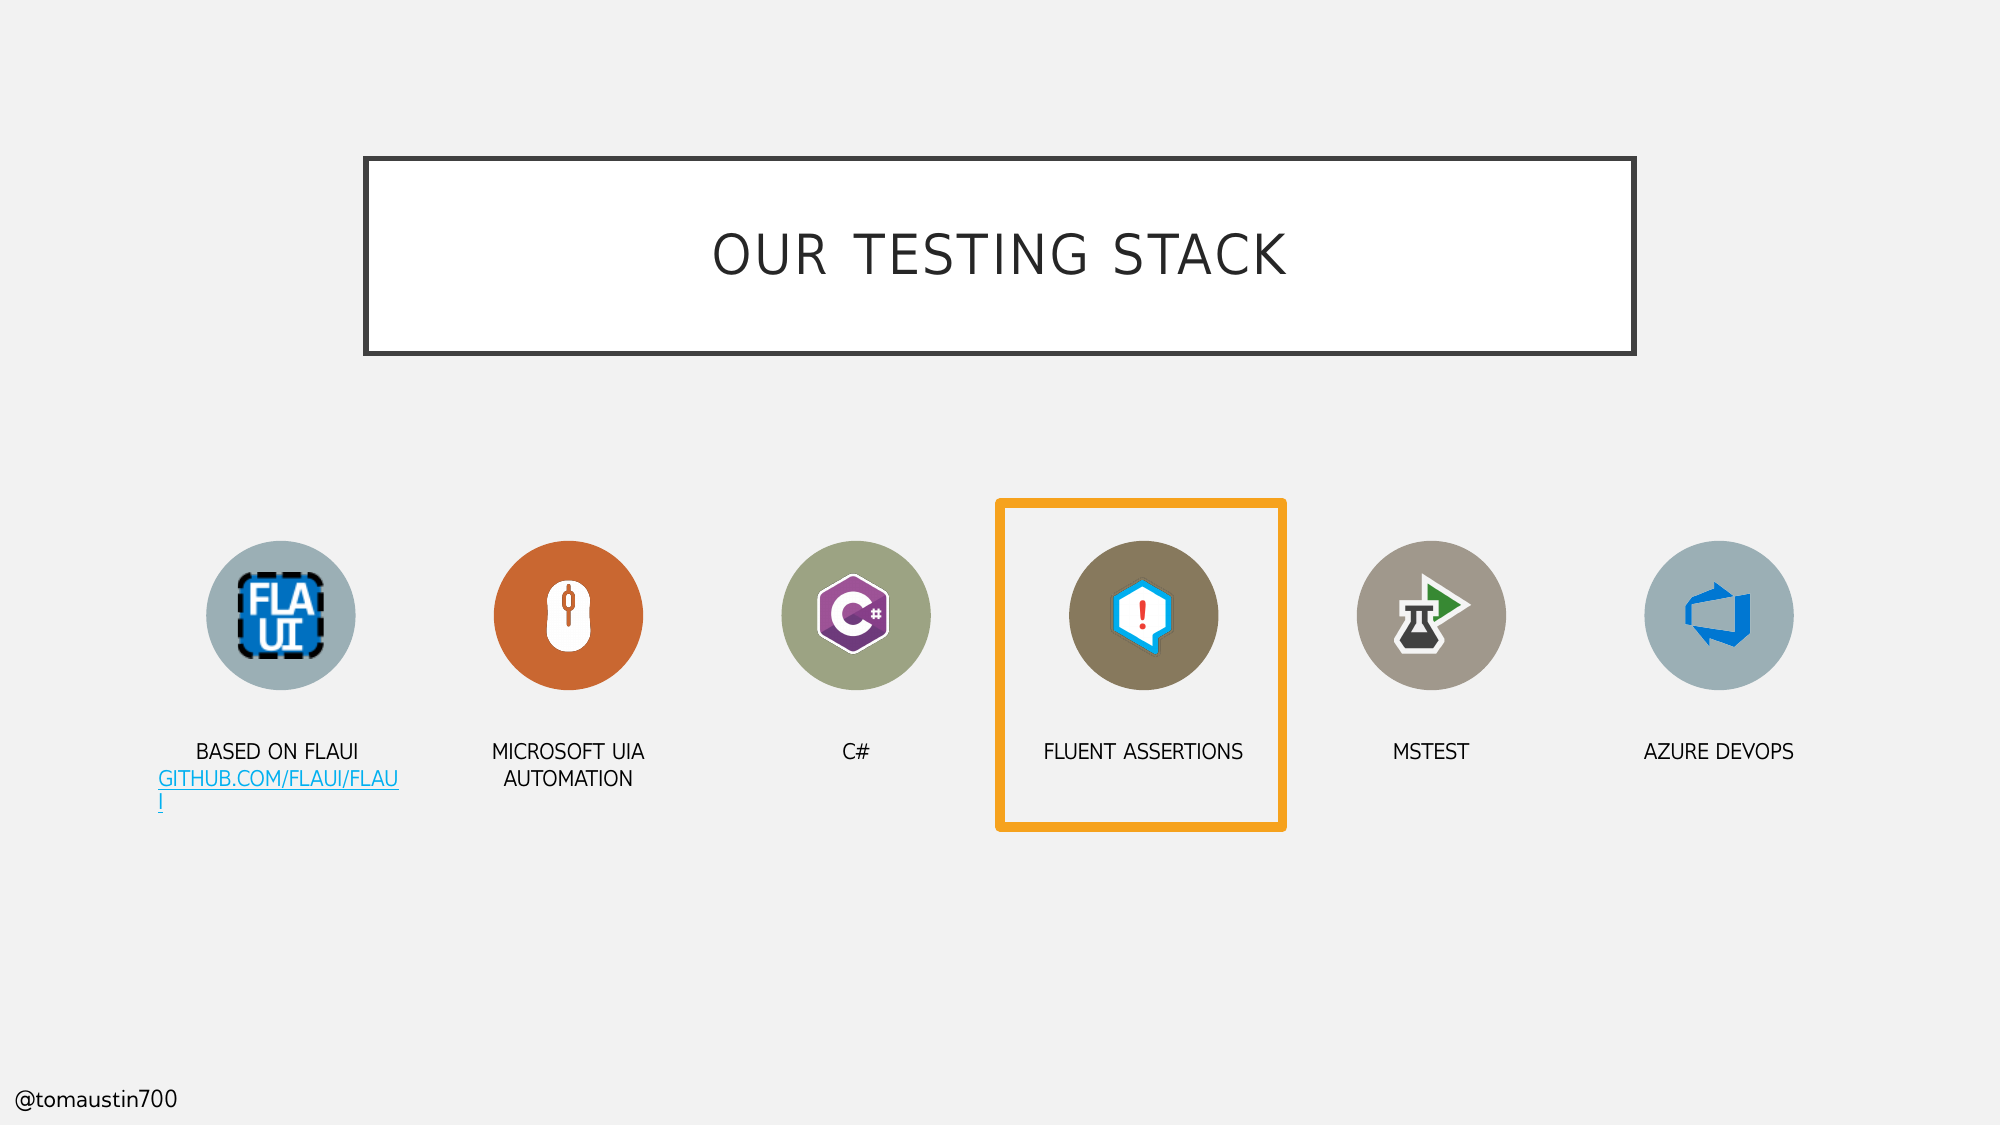

# Our testing stack
Based on FLAUI github.com/FlaUI/FlaUI
Microsoft UIA Automation
C#
Fluent Assertions
MSTest
Azure DevOps